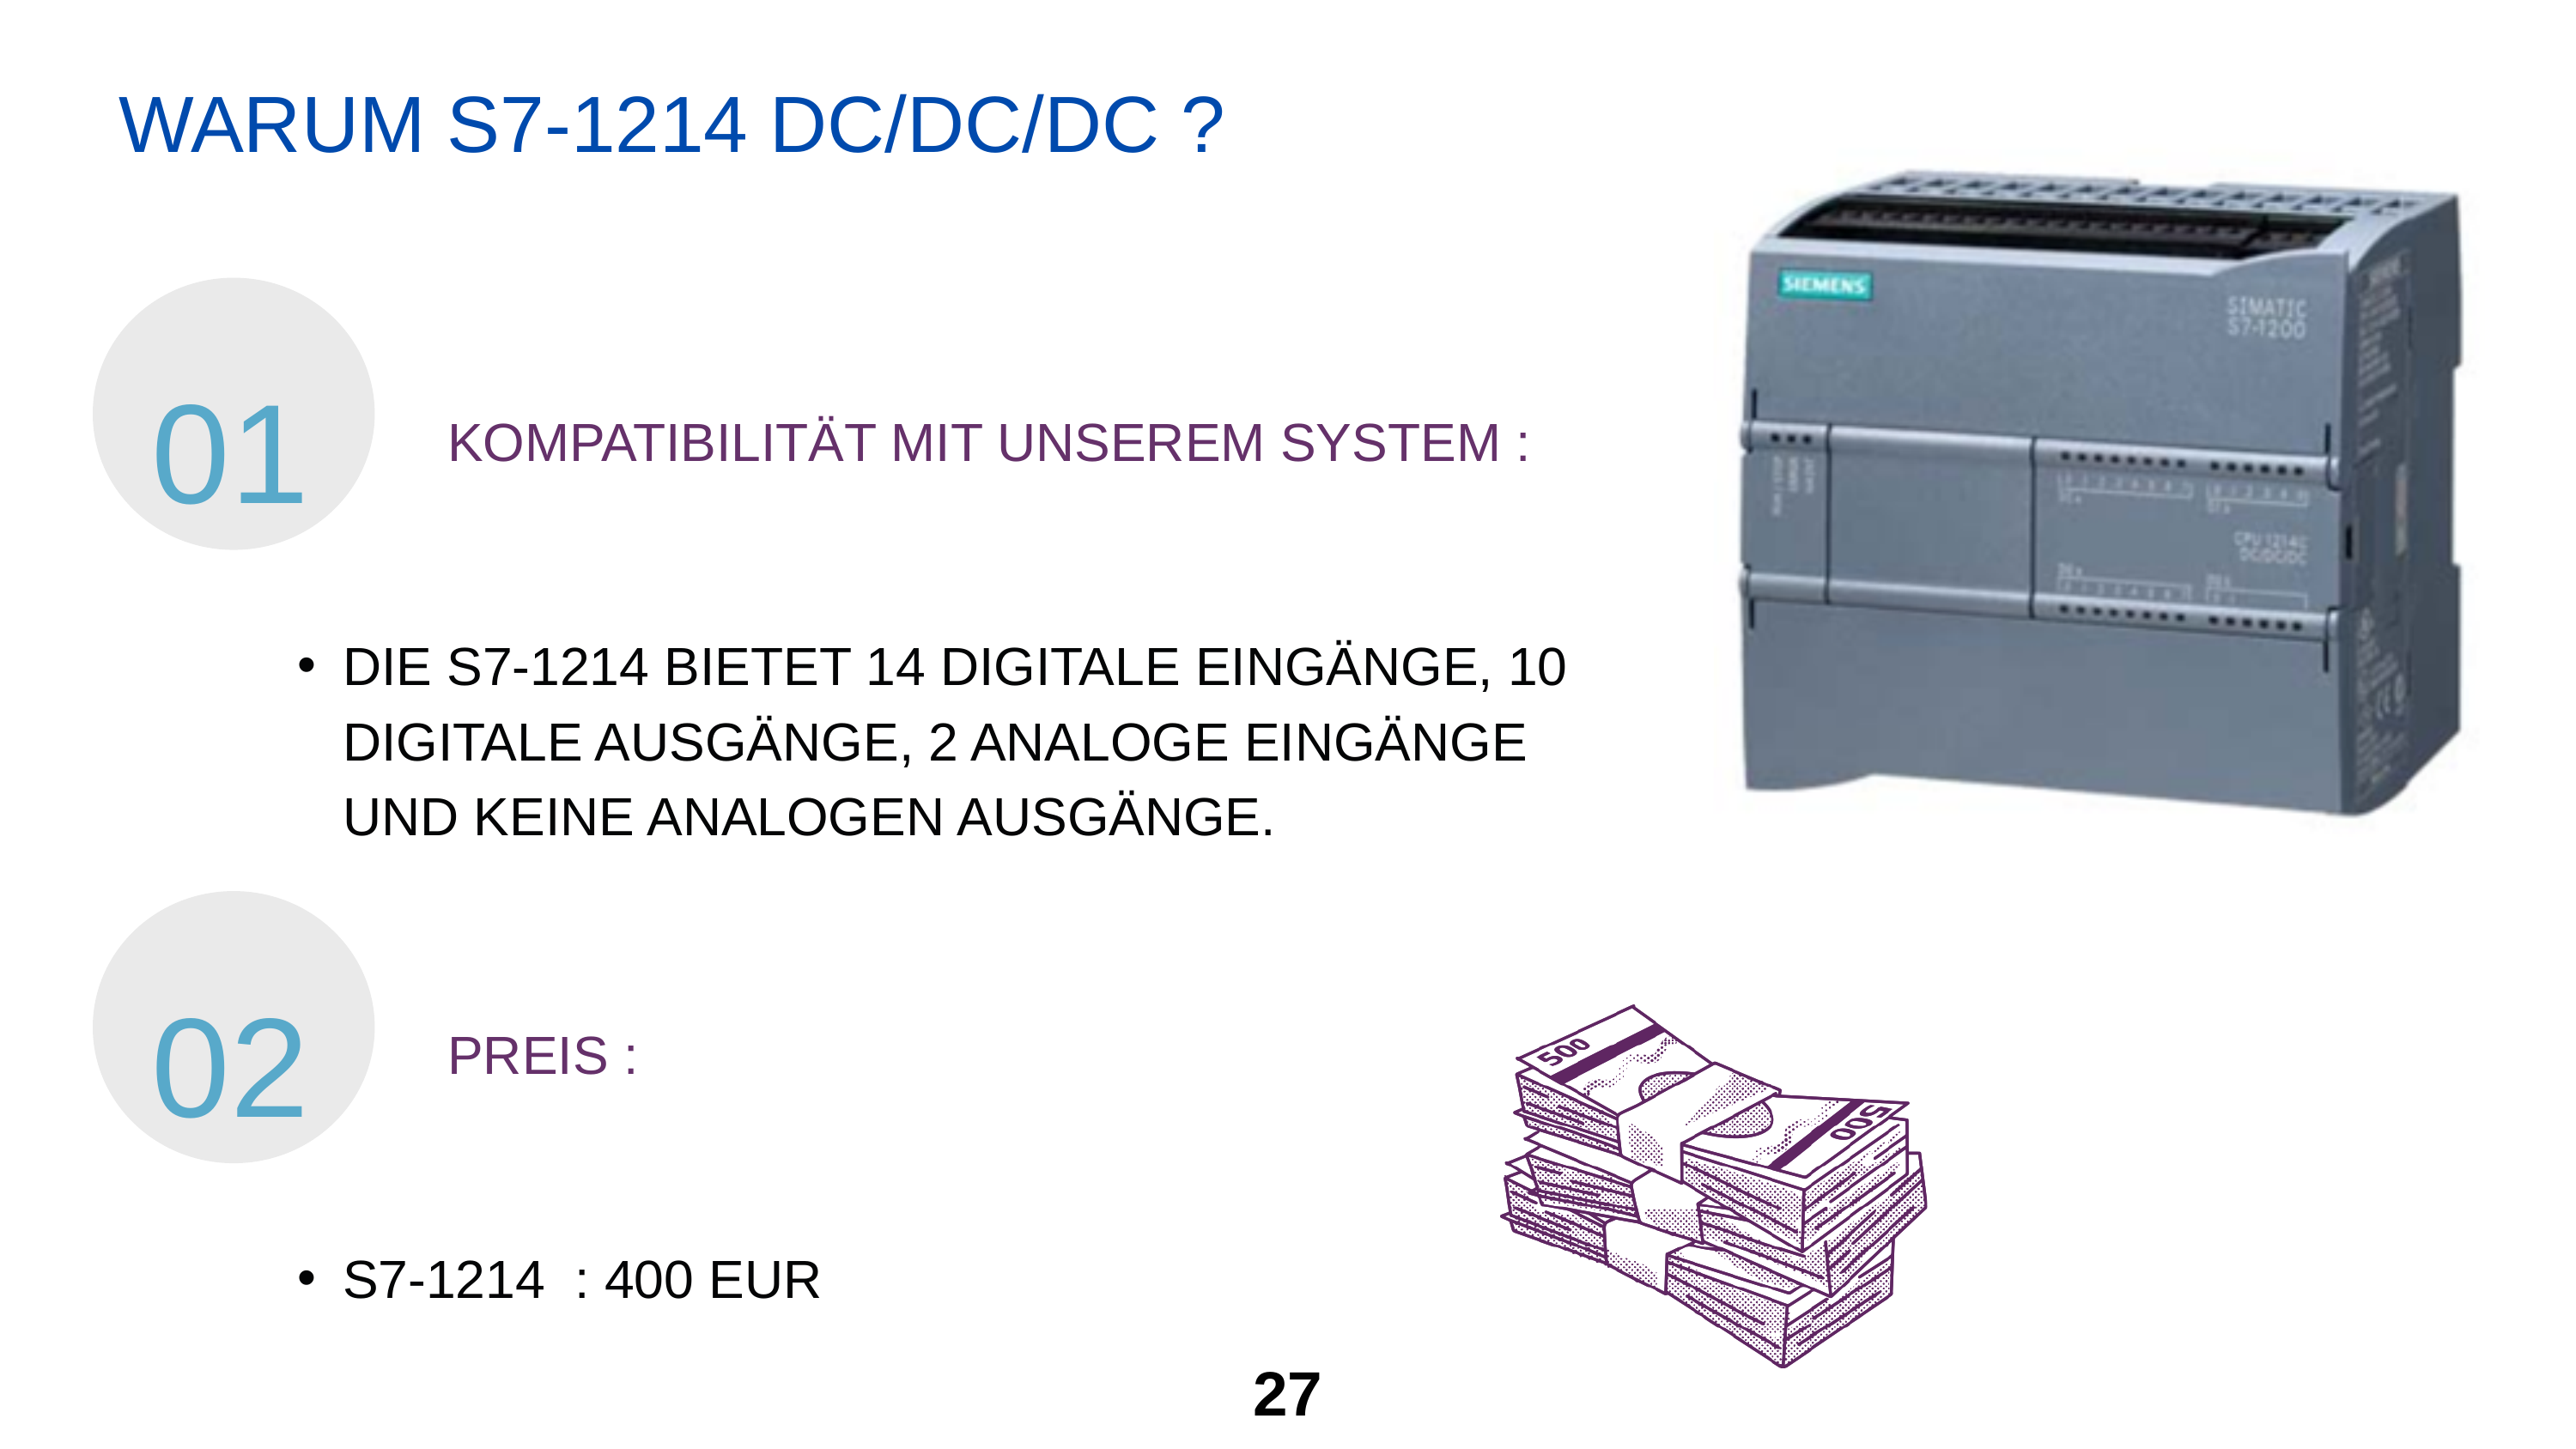

WARUM S7-1214 DC/DC/DC ?

01
KOMPATIBILITÄT MIT UNSEREM SYSTEM :
DIE S7-1214 BIETET 14 DIGITALE EINGÄNGE, 10 DIGITALE AUSGÄNGE, 2 ANALOGE EINGÄNGE UND KEINE ANALOGEN AUSGÄNGE.

02

PREIS :
S7-1214  : 400 EUR
27